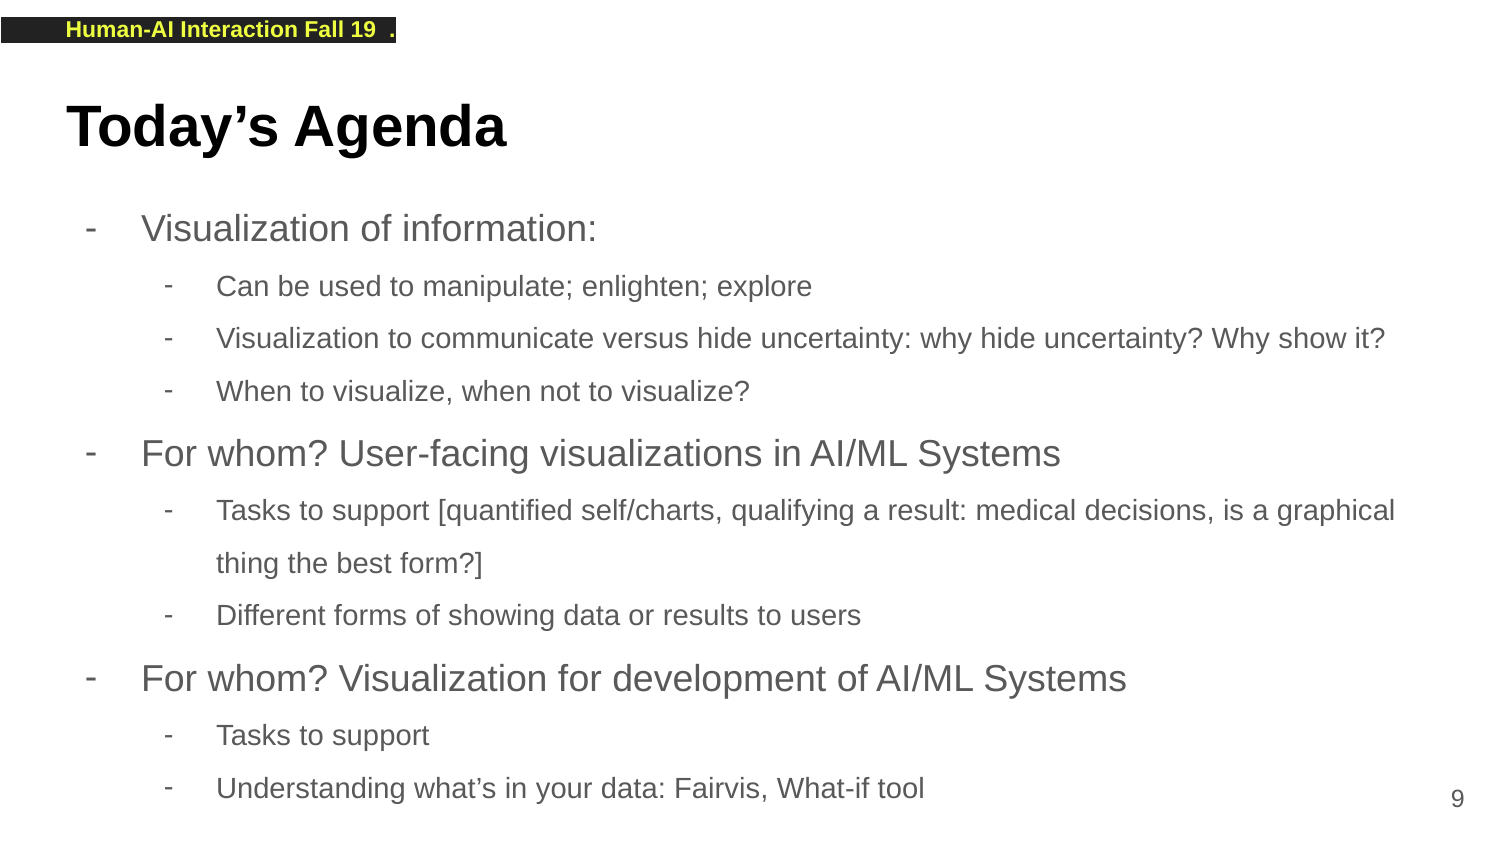

# Today’s Agenda
Visualization of information:
Can be used to manipulate; enlighten; explore
Visualization to communicate versus hide uncertainty: why hide uncertainty? Why show it?
When to visualize, when not to visualize?
For whom? User-facing visualizations in AI/ML Systems
Tasks to support [quantified self/charts, qualifying a result: medical decisions, is a graphical thing the best form?]
Different forms of showing data or results to users
For whom? Visualization for development of AI/ML Systems
Tasks to support
Understanding what’s in your data: Fairvis, What-if tool
9